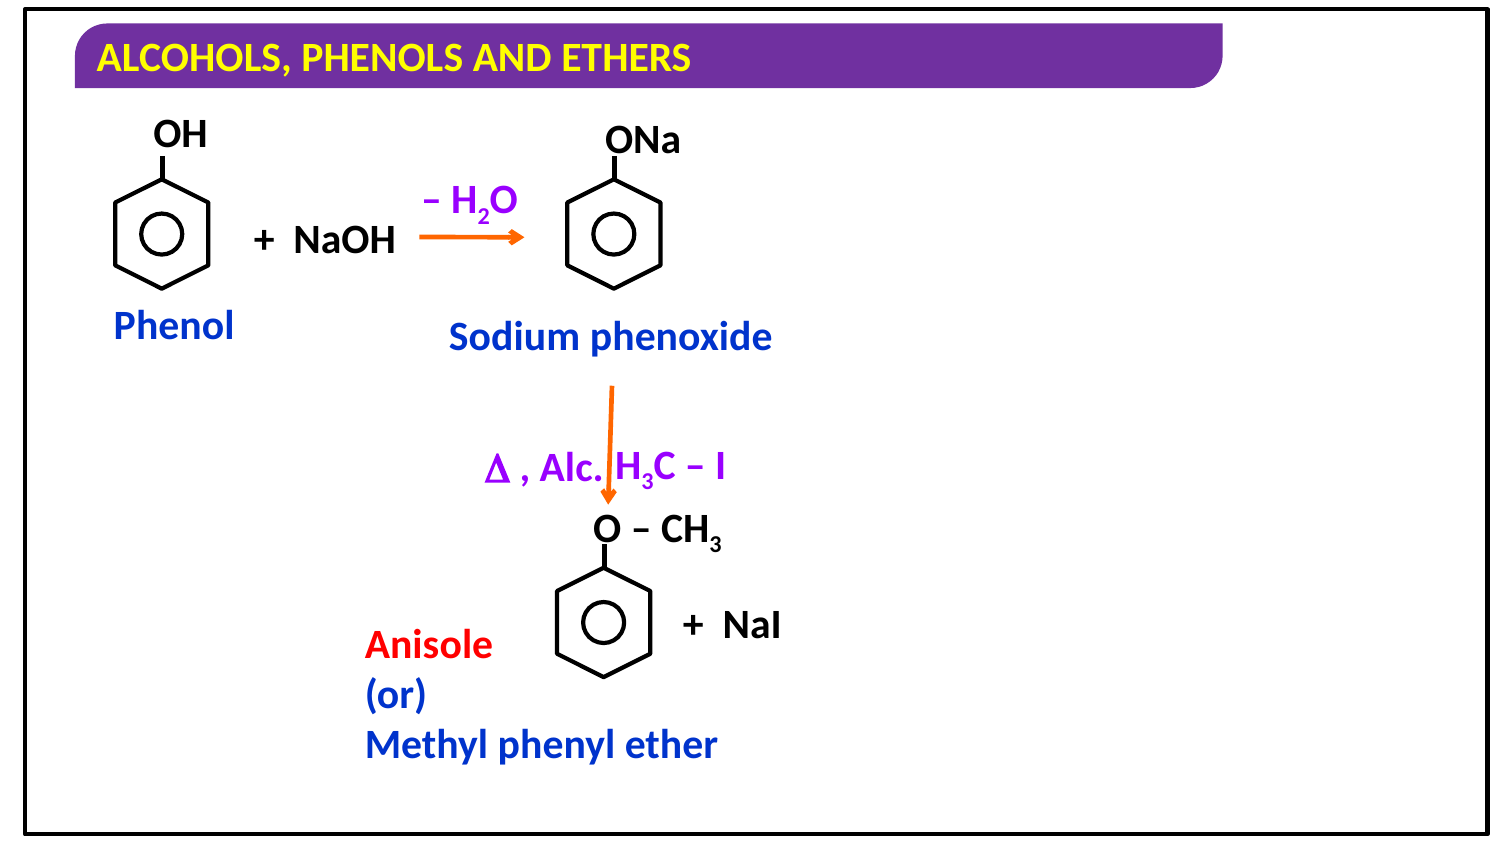

OH

ONa

– H2O
+  NaOH
Phenol
Sodium phenoxide
H3C – I
Δ , Alc.
O – CH3

+  NaI
Anisole
(or)
Methyl phenyl ether